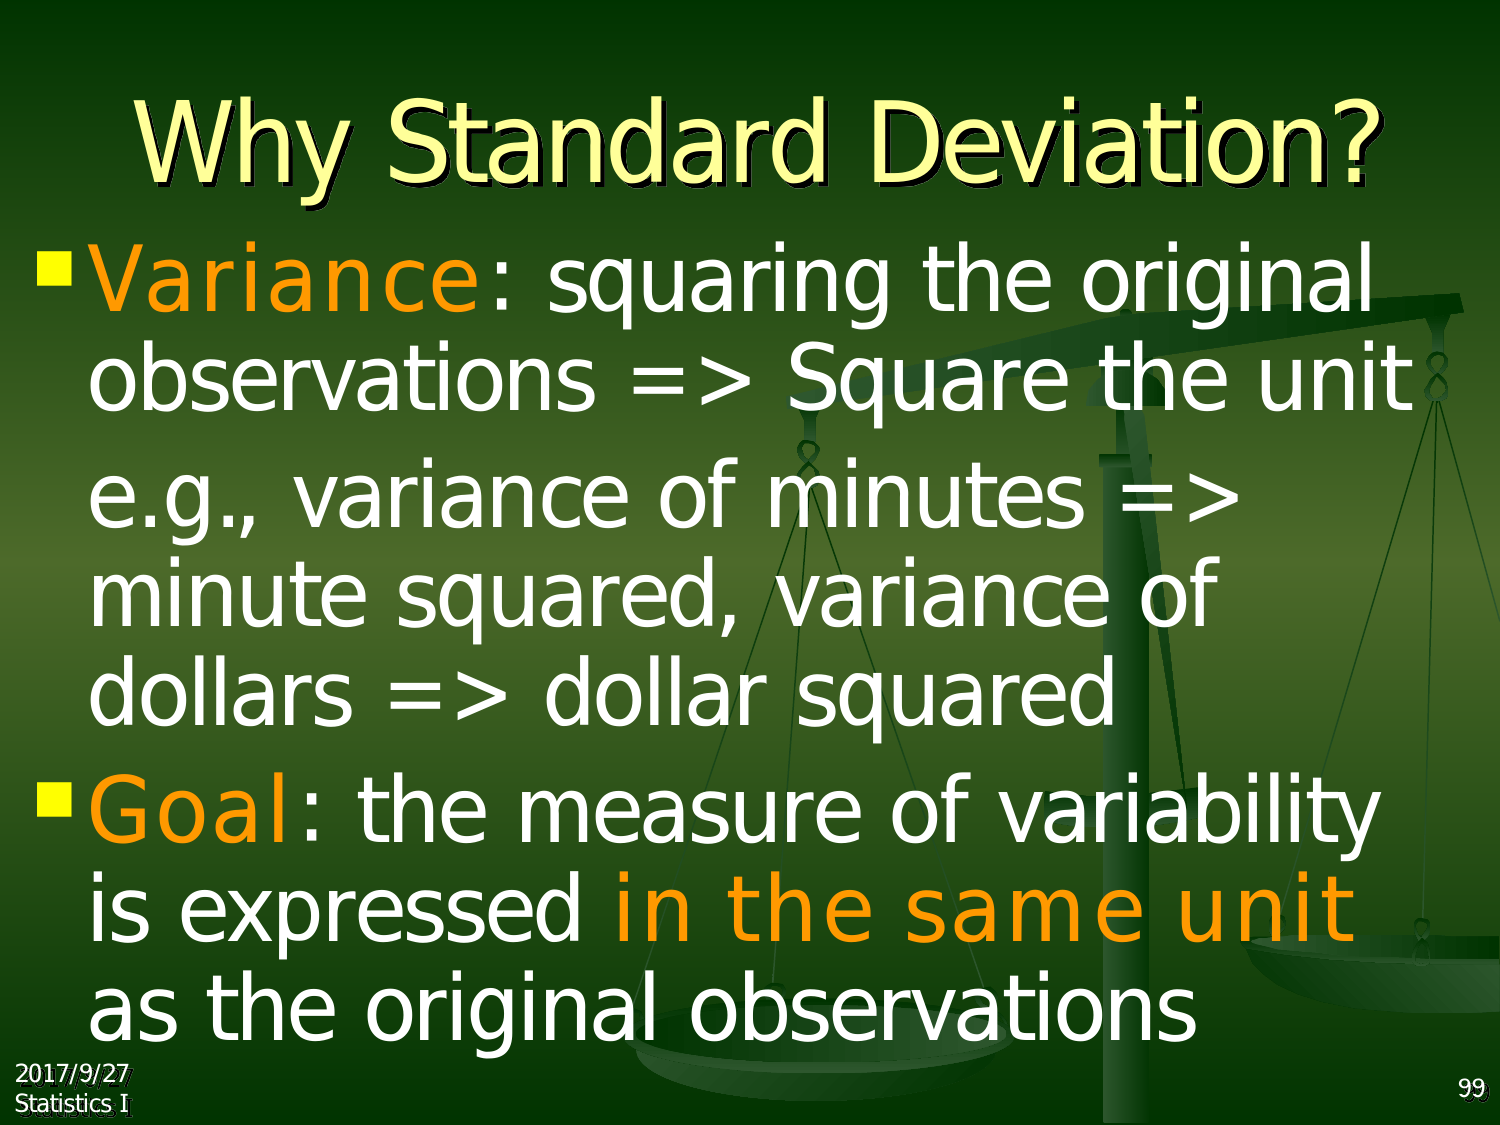

# Why Standard Deviation?
Variance: squaring the original observations => Square the unit
	e.g., variance of minutes => minute squared, variance of dollars => dollar squared
Goal: the measure of variability is expressed in the same unit as the original observations
2017/9/27
Statistics I
99